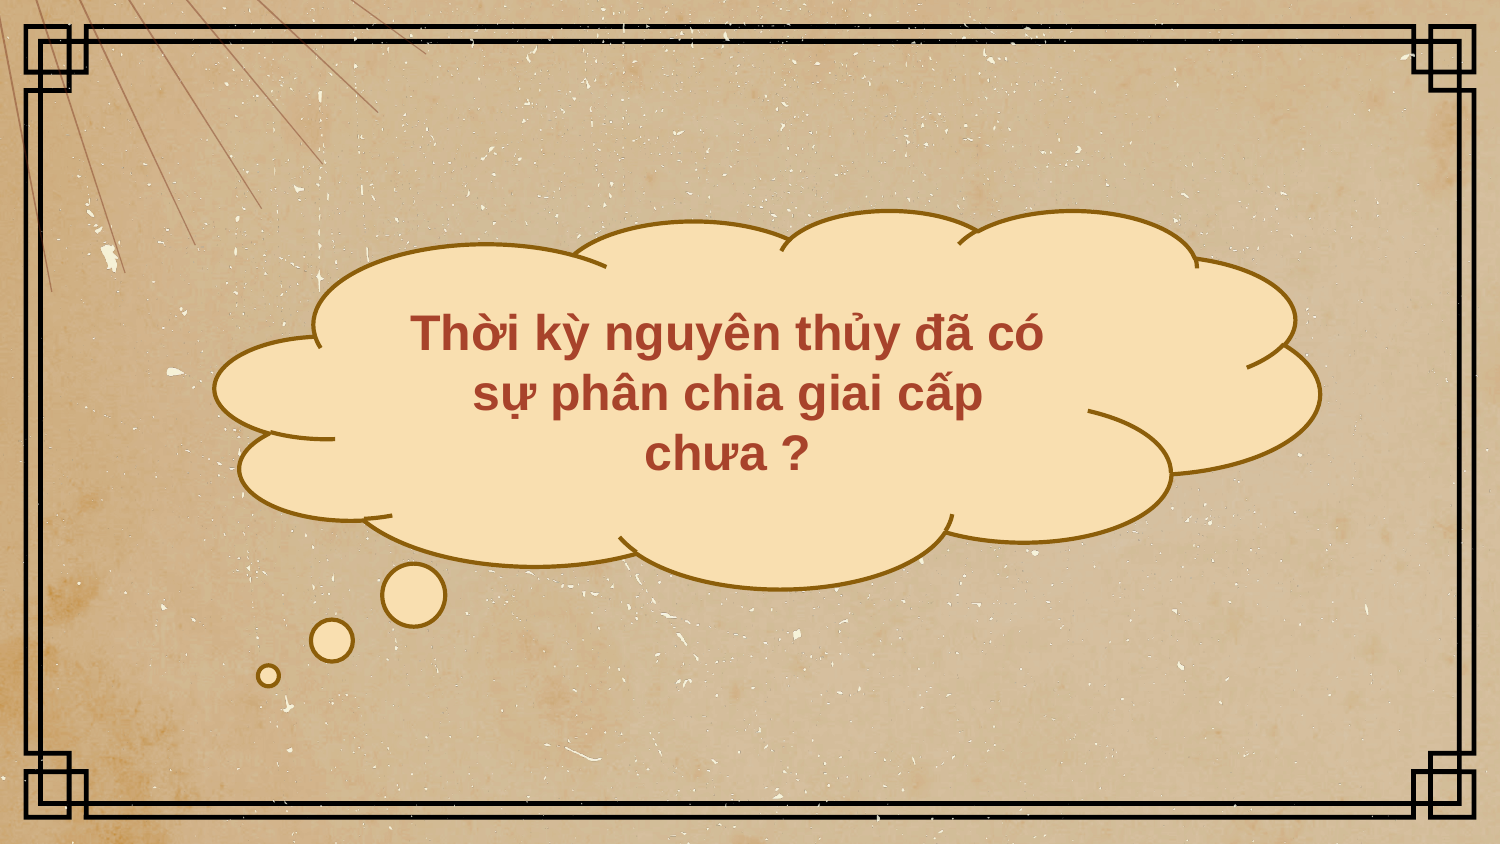

Thời kỳ nguyên thủy đã có sự phân chia giai cấp chưa ?